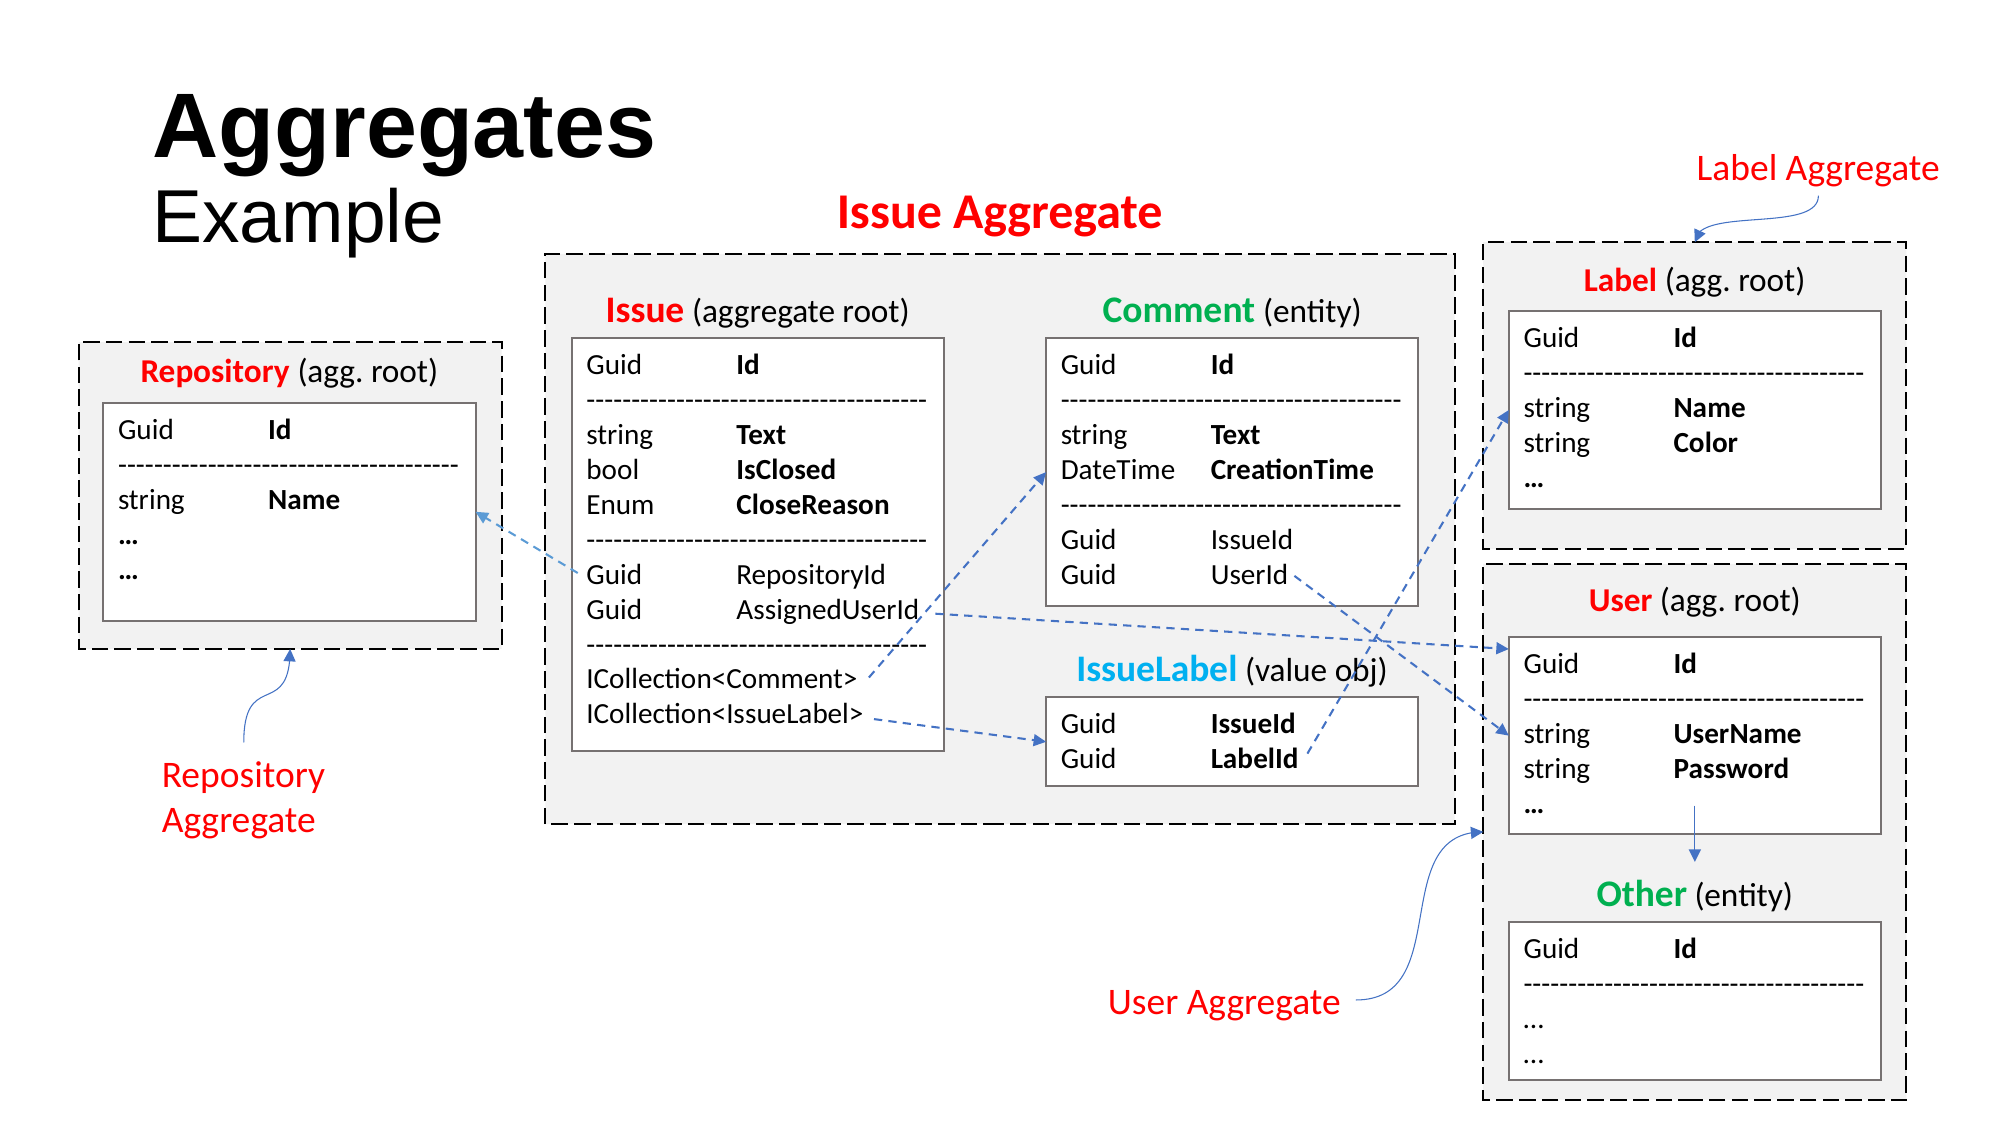

# Aggregates Example
Label Aggregate
Issue Aggregate

Label (agg. root)

Issue (aggregate root)
Comment (entity)
Guid	Id
--------------------------------------
string	Name
string	Color
…
Guid	Id
--------------------------------------
string	Text
bool	IsClosed
Enum	CloseReason
--------------------------------------
Guid	RepositoryId
Guid	AssignedUserId
--------------------------------------
ICollection<Comment>
ICollection<IssueLabel>
Guid	Id
--------------------------------------
string	Text
DateTime	CreationTime
--------------------------------------
Guid	IssueId
Guid	UserId

Repository (agg. root)
Guid	Id
--------------------------------------
string	Name
…
…

User (agg. root)
IssueLabel (value obj)
Guid	Id
--------------------------------------
string	UserName
string	Password
…
Guid	IssueId
Guid	LabelId
Repository
Aggregate
Other (entity)
Guid	Id
--------------------------------------
…
…
User Aggregate